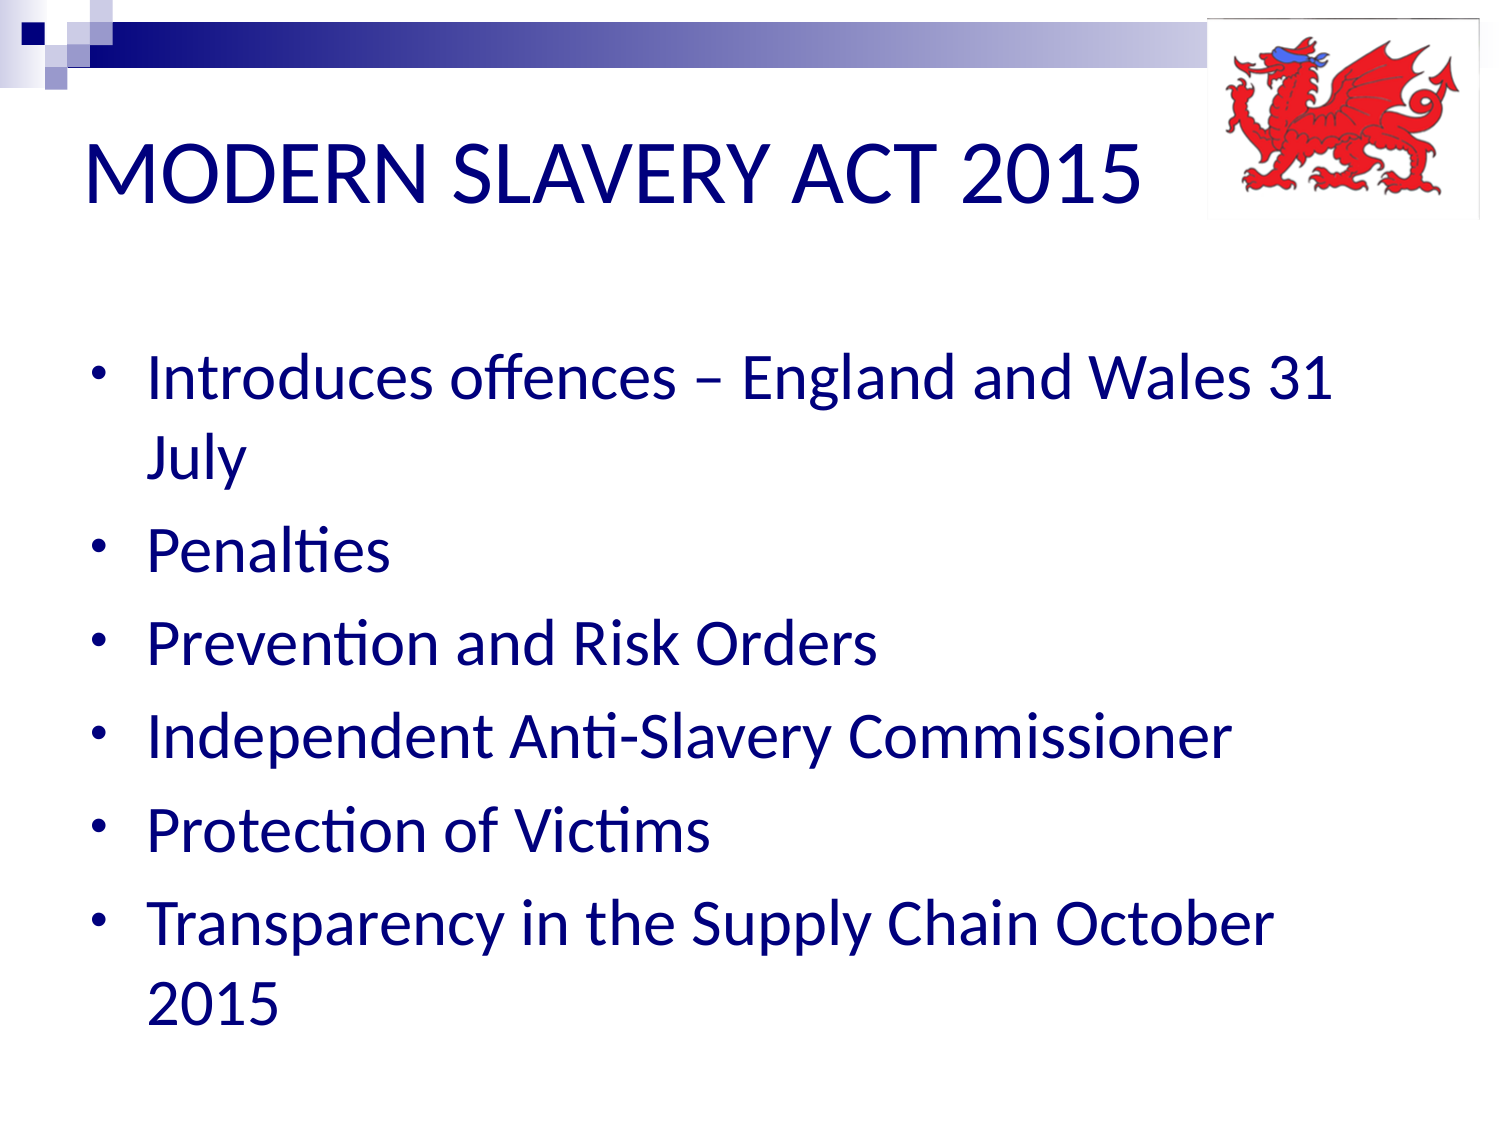

# MODERN SLAVERY ACT 2015
Introduces offences – England and Wales 31 July
Penalties
Prevention and Risk Orders
Independent Anti-Slavery Commissioner
Protection of Victims
Transparency in the Supply Chain October 2015